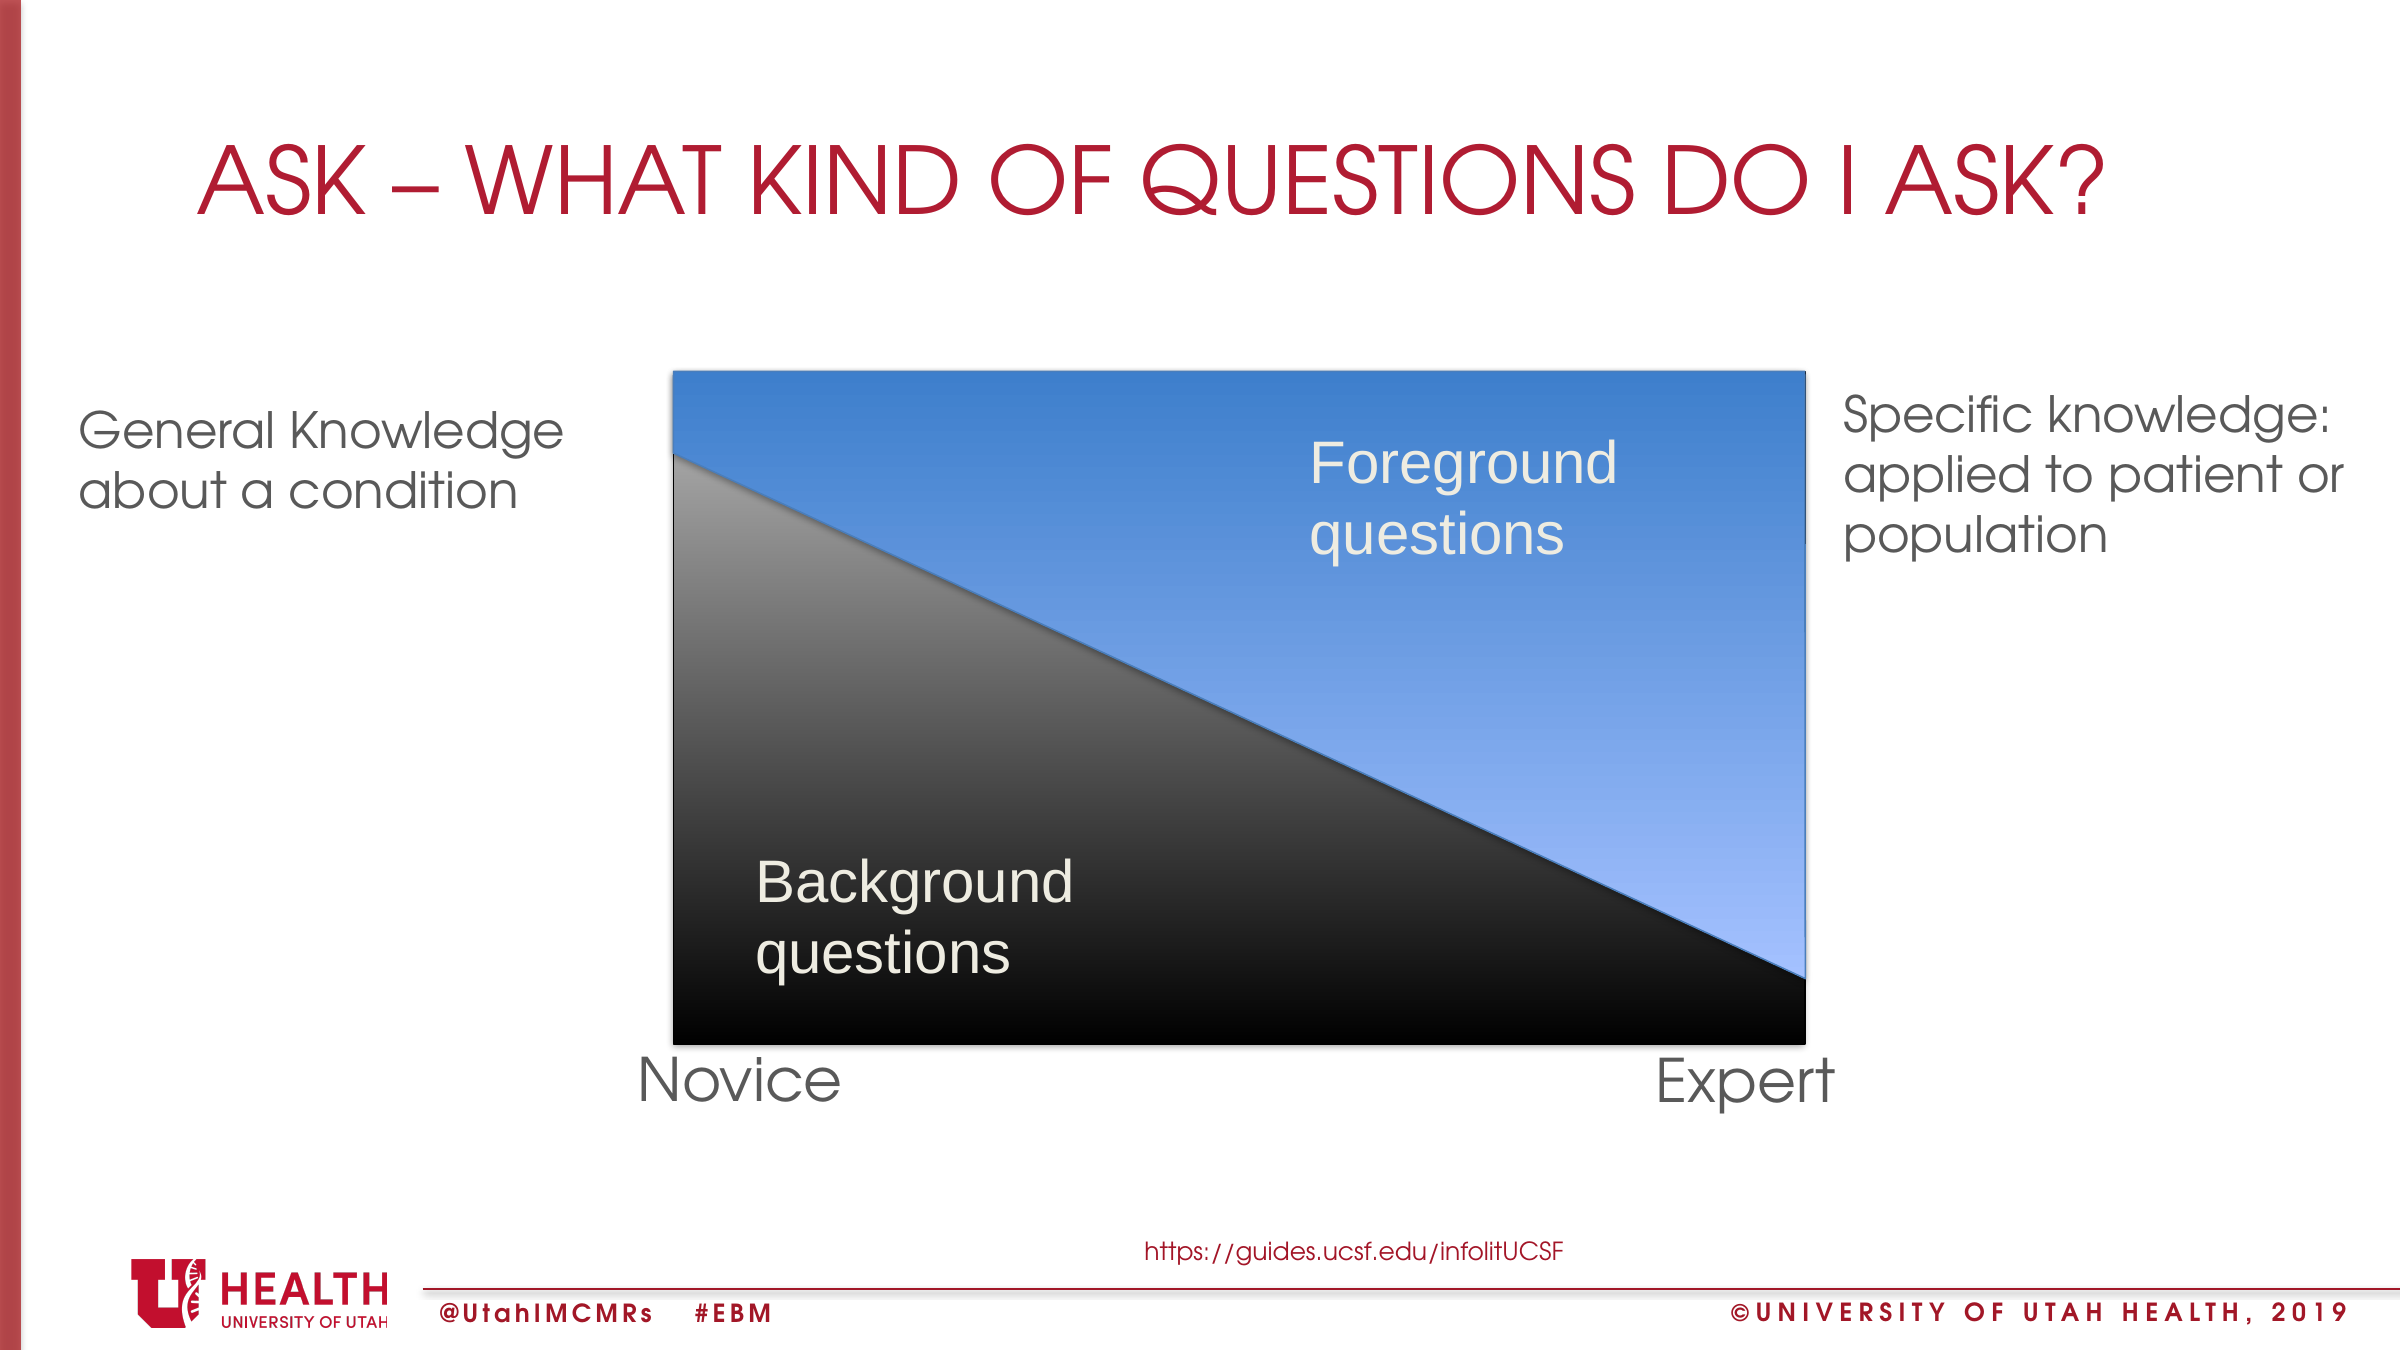

# ASK – What kind of questions do I ask?

Specific knowledge: applied to patient or population
General Knowledge about a condition
Foreground questions
Background questions
Novice
Expert
https://guides.ucsf.edu/infolitUCSF
@UtahIMCMRs
#EBM